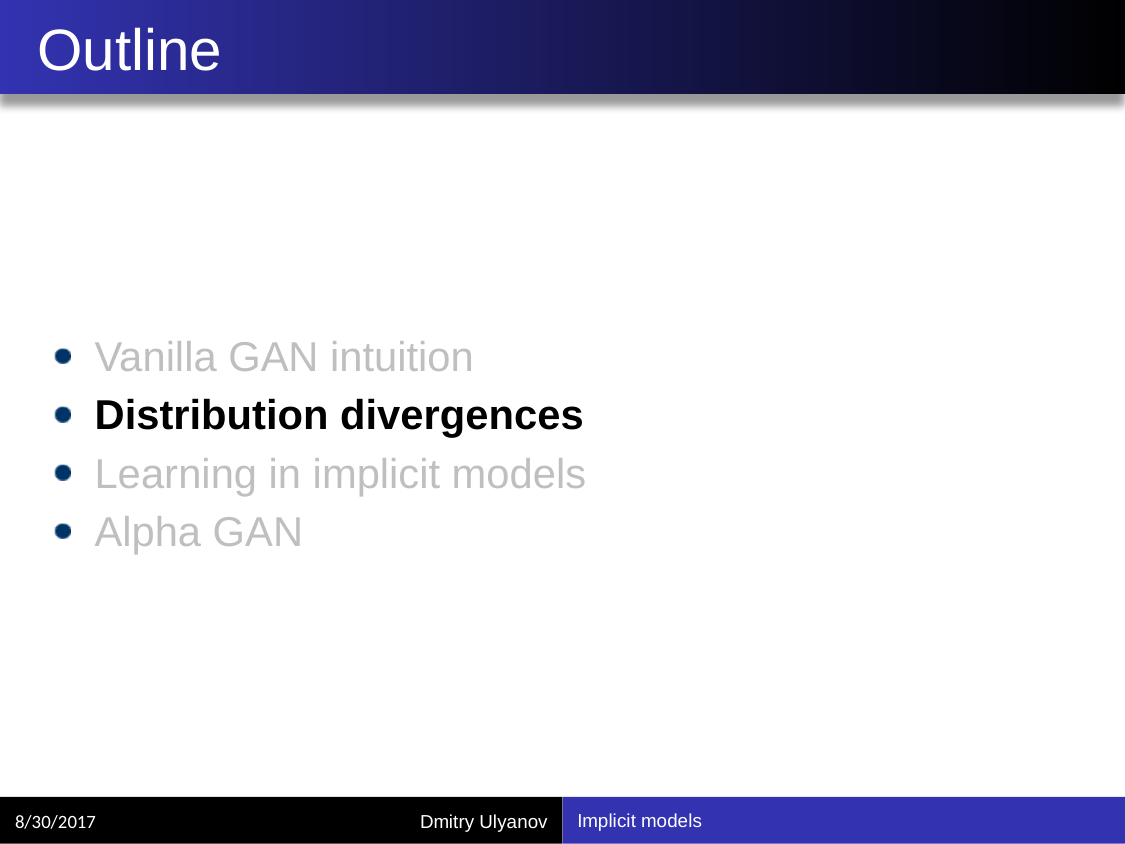

# Outline
Vanilla GAN intuition
Distribution divergences
Learning in implicit models
Alpha GAN
Implicit models
8/30/2017